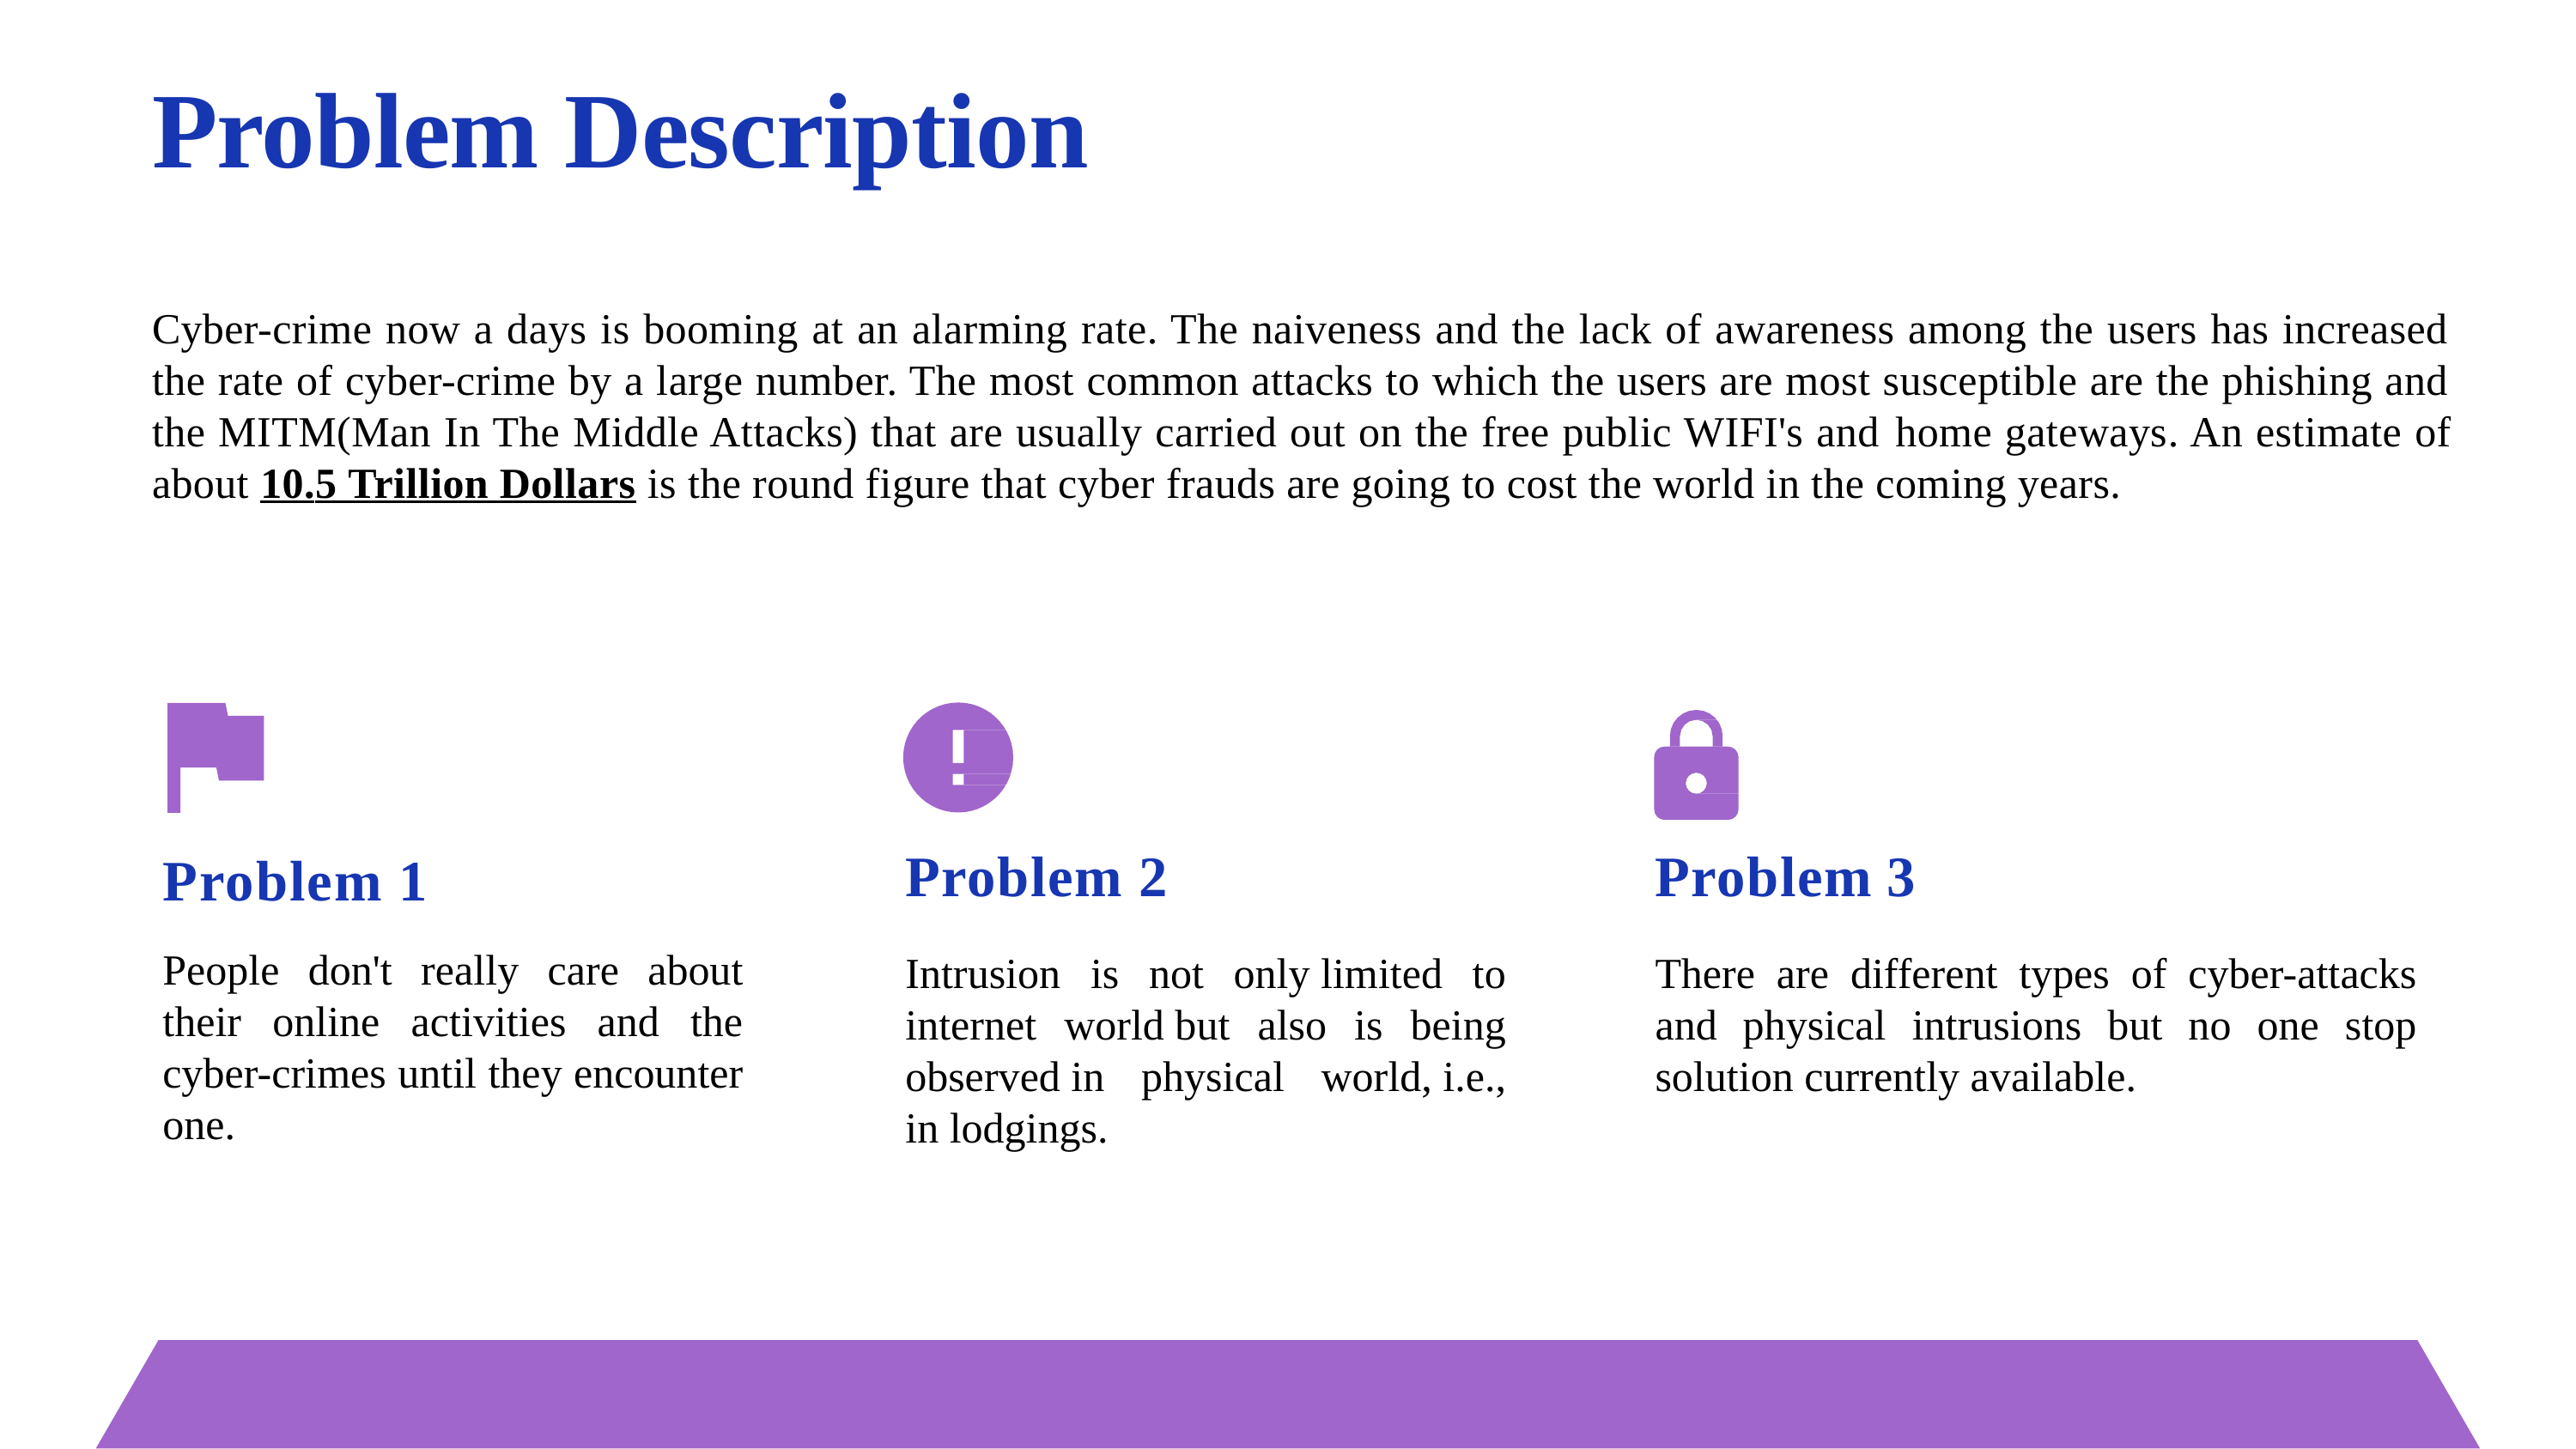

# Problem Description
Cyber-crime now a days is booming at an alarming rate. The naiveness and the lack of awareness among the users has increased the rate of cyber-crime by a large number. The most common attacks to which the users are most susceptible are the phishing and the MITM(Man In The Middle Attacks) that are usually carried out on the free public WIFI's and home gateways. An estimate of about 10.5 Trillion Dollars is the round figure that cyber frauds are going to cost the world in the coming years.

Problem 3
There are different types of cyber-attacks and physical intrusions but no one stop solution currently available.
Problem 2
Intrusion is not only limited to internet world but also is being observed in physical world, i.e., in lodgings.
Problem 1
People don't really care about their online activities and the cyber-crimes until they encounter one.